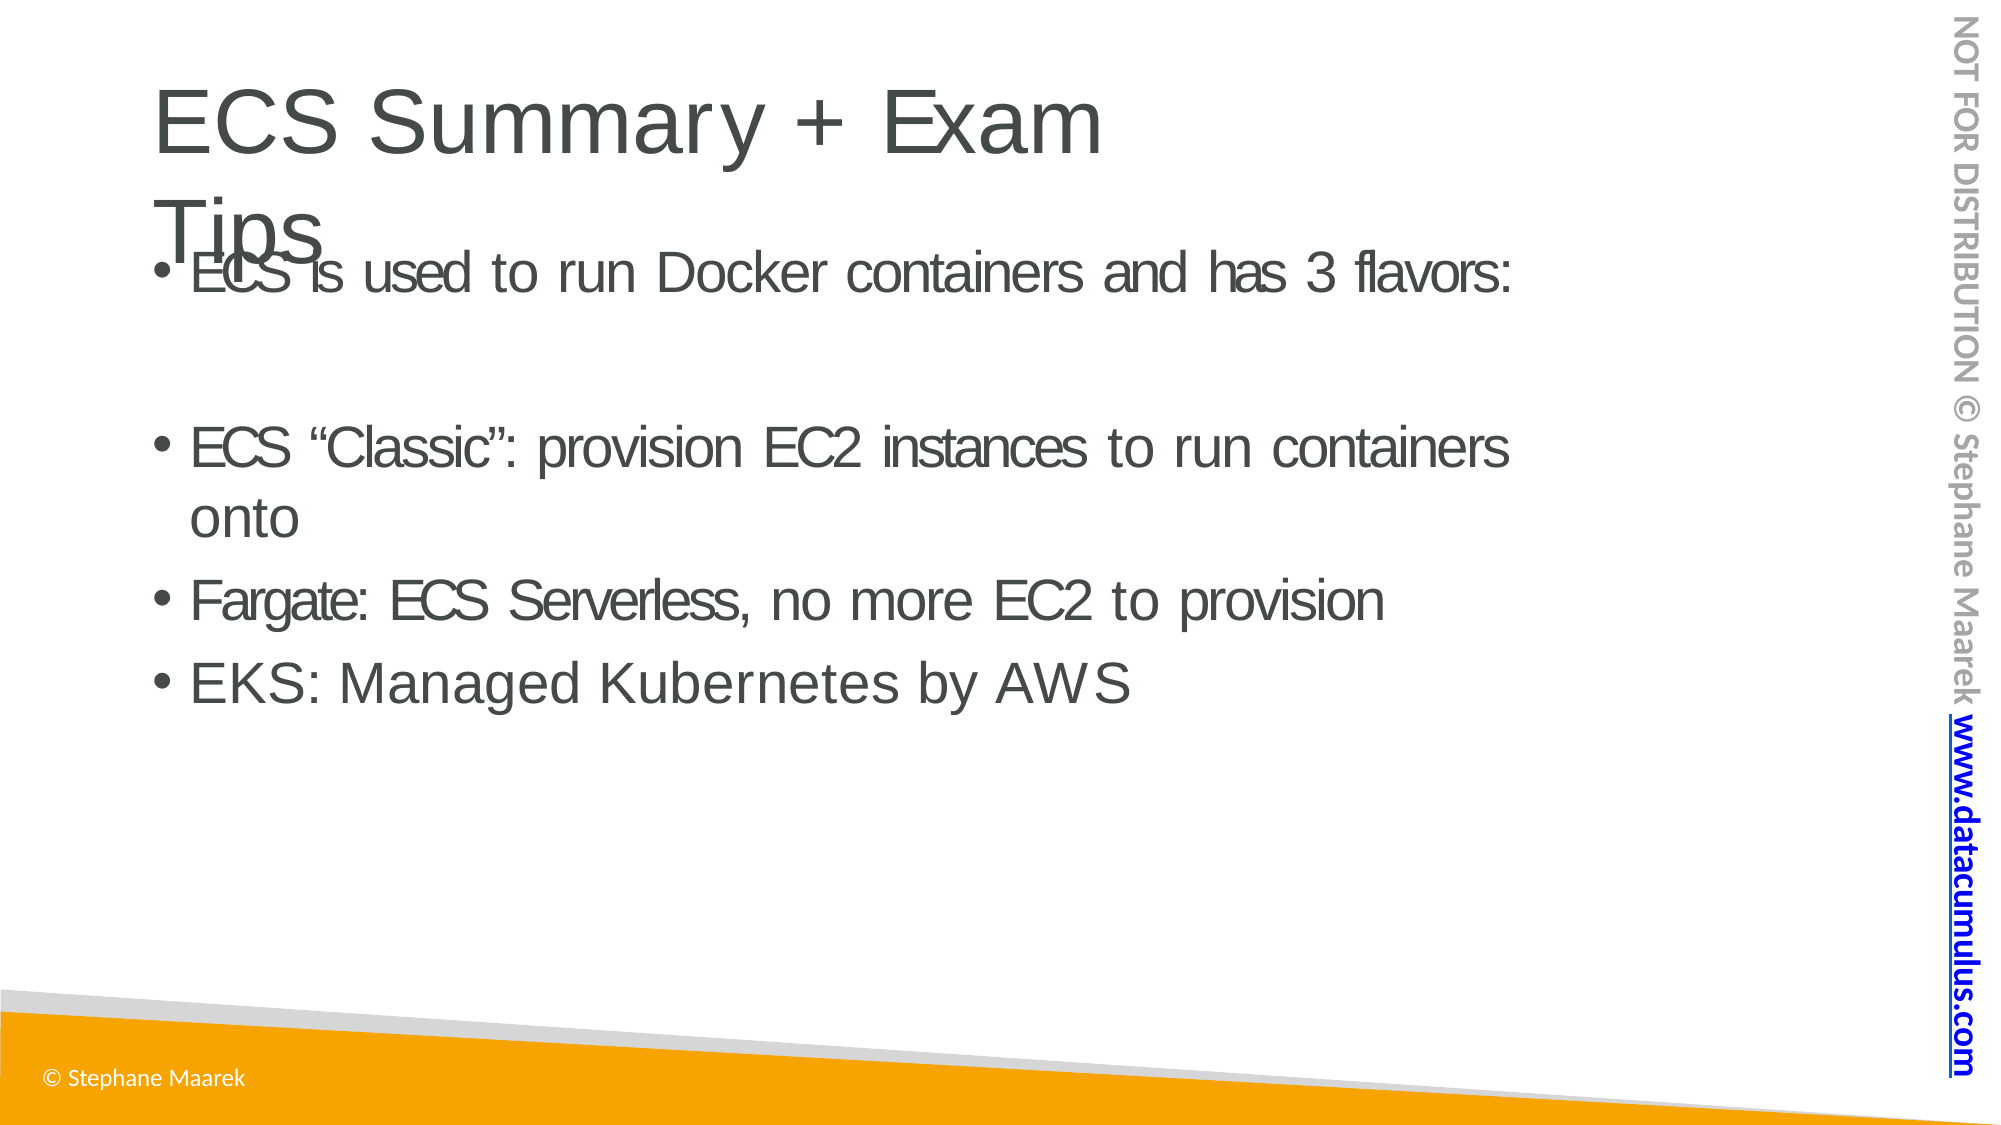

NOT FOR DISTRIBUTION © Stephane Maarek www.datacumulus.com
# ECS Summary + Exam Tips
ECS is used to run Docker containers and has 3 flavors:

ECS “Classic”: provision EC2 instances to run containers onto
Fargate: ECS Serverless, no more EC2 to provision
EKS: Managed Kubernetes by AWS
© Stephane Maarek